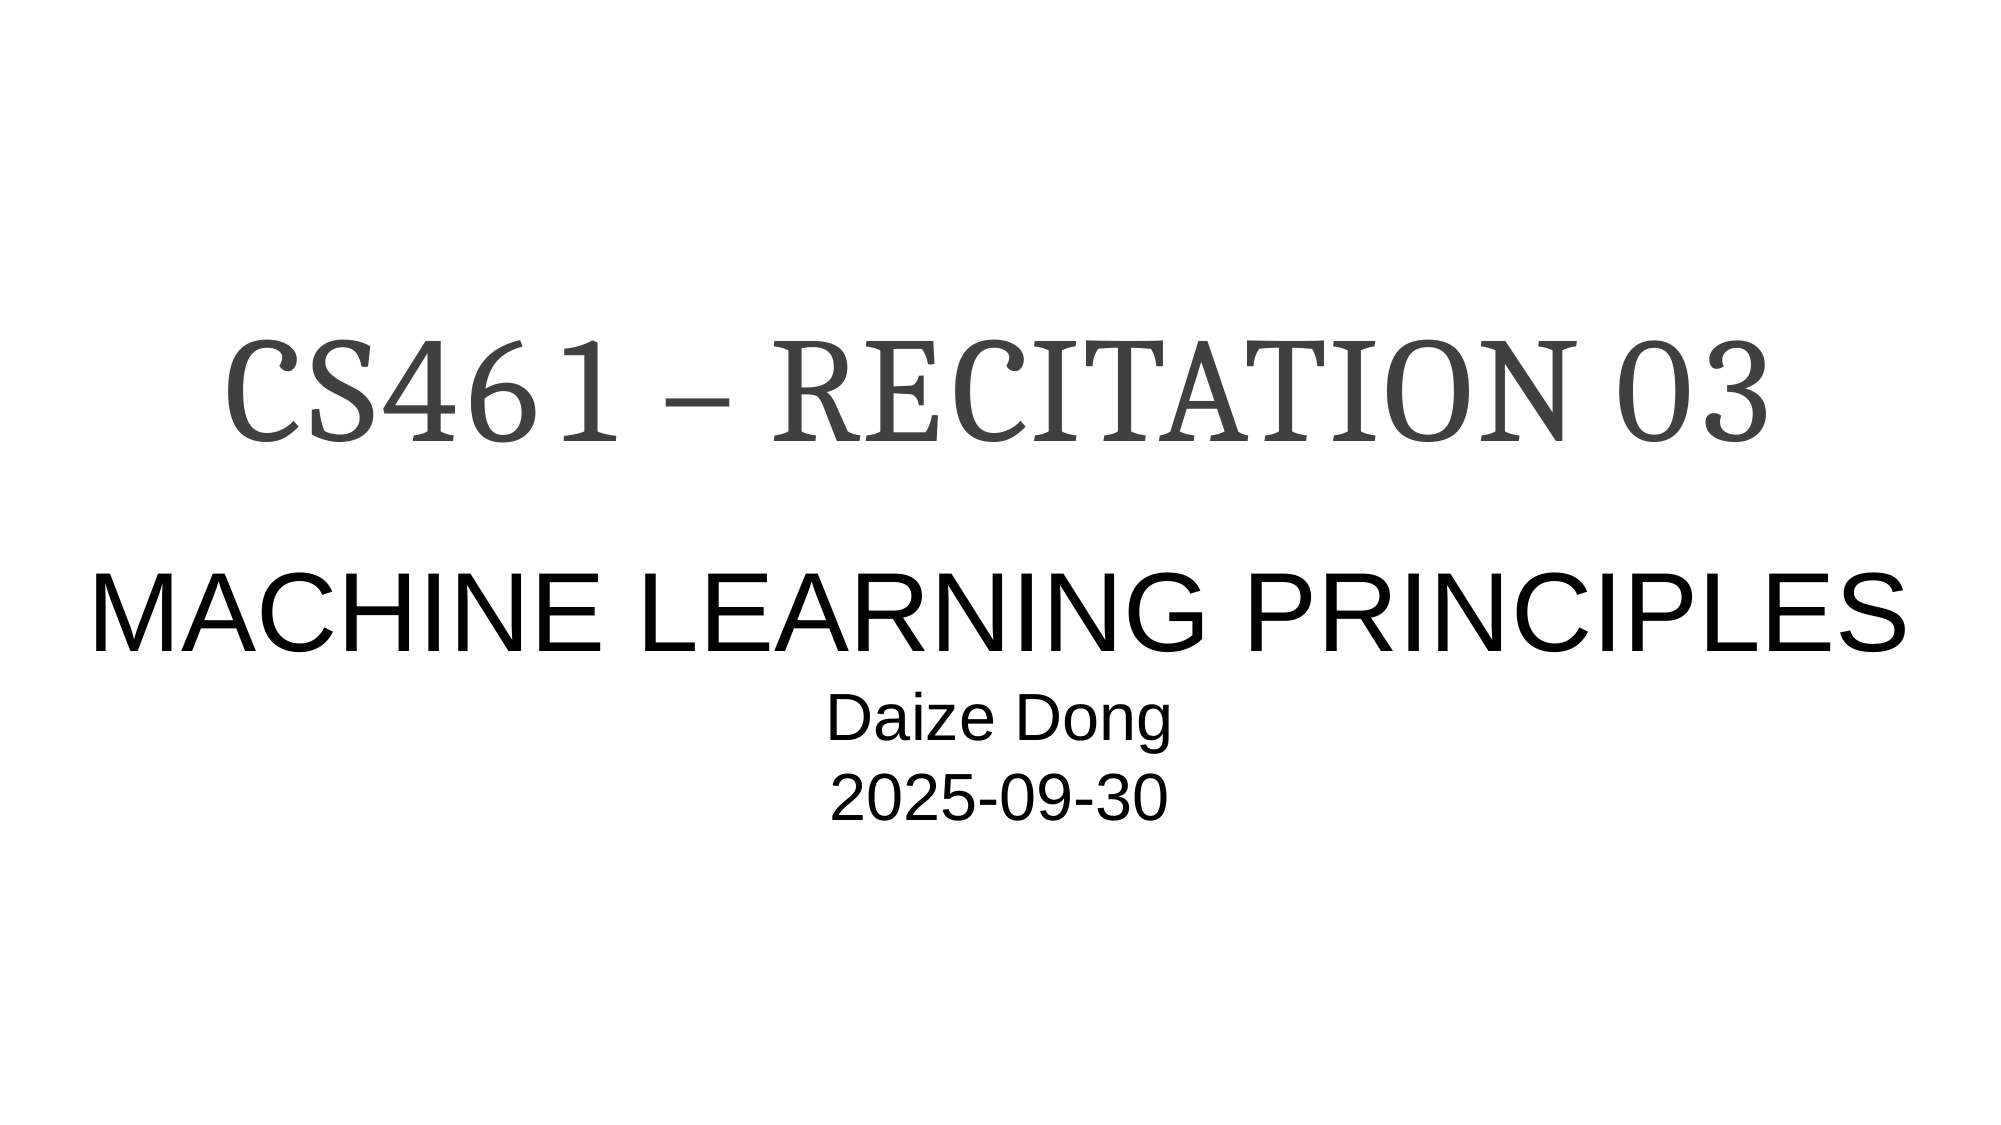

CS461 – RECITATION 03
Machine Learning Principles
Daize Dong
2025-09-30